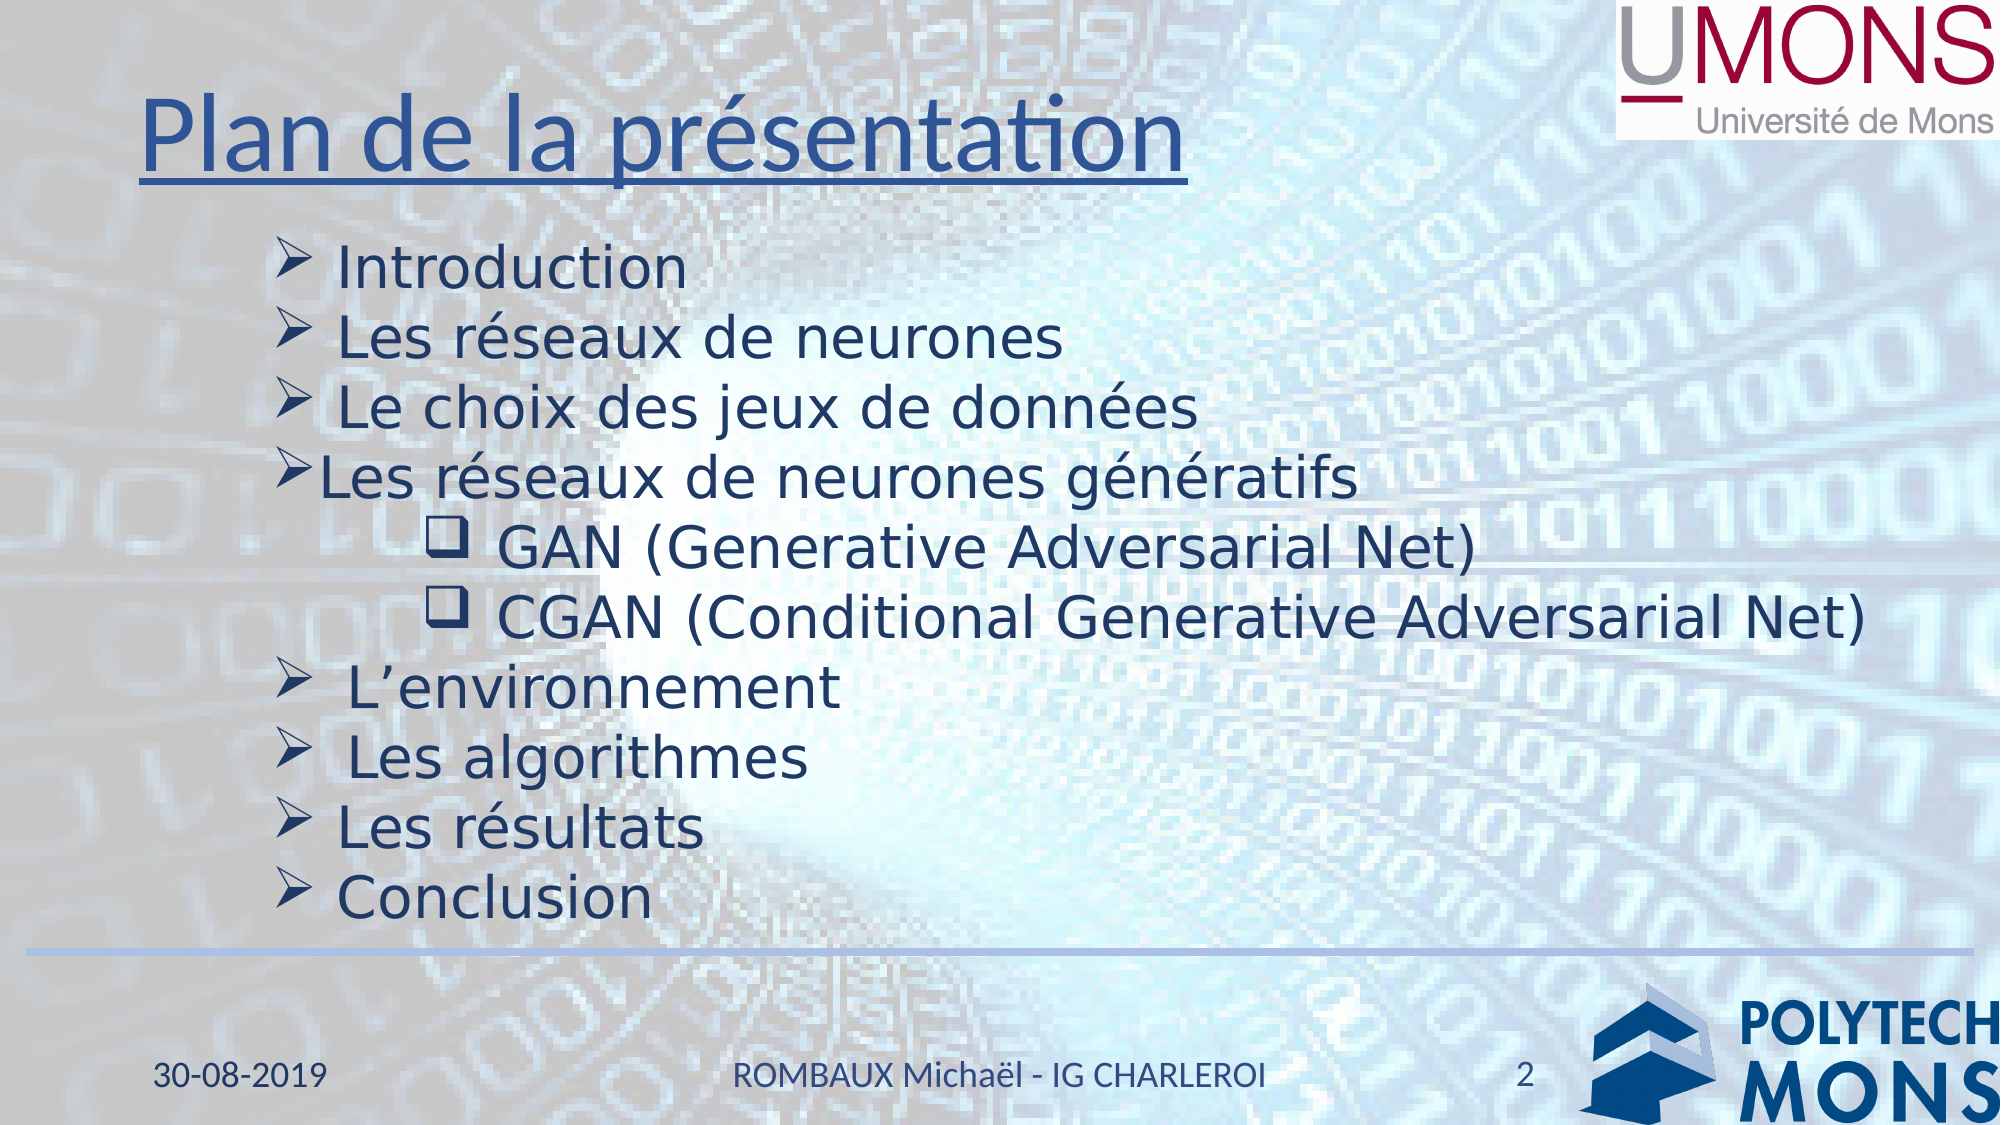

# Plan de la présentation
 Introduction
 Les réseaux de neurones
 Le choix des jeux de données
Les réseaux de neurones génératifs
GAN (Generative Adversarial Net)
CGAN (Conditional Generative Adversarial Net)
L’environnement
Les algorithmes
 Les résultats
 Conclusion
2
30-08-2019
ROMBAUX Michaël - IG CHARLEROI